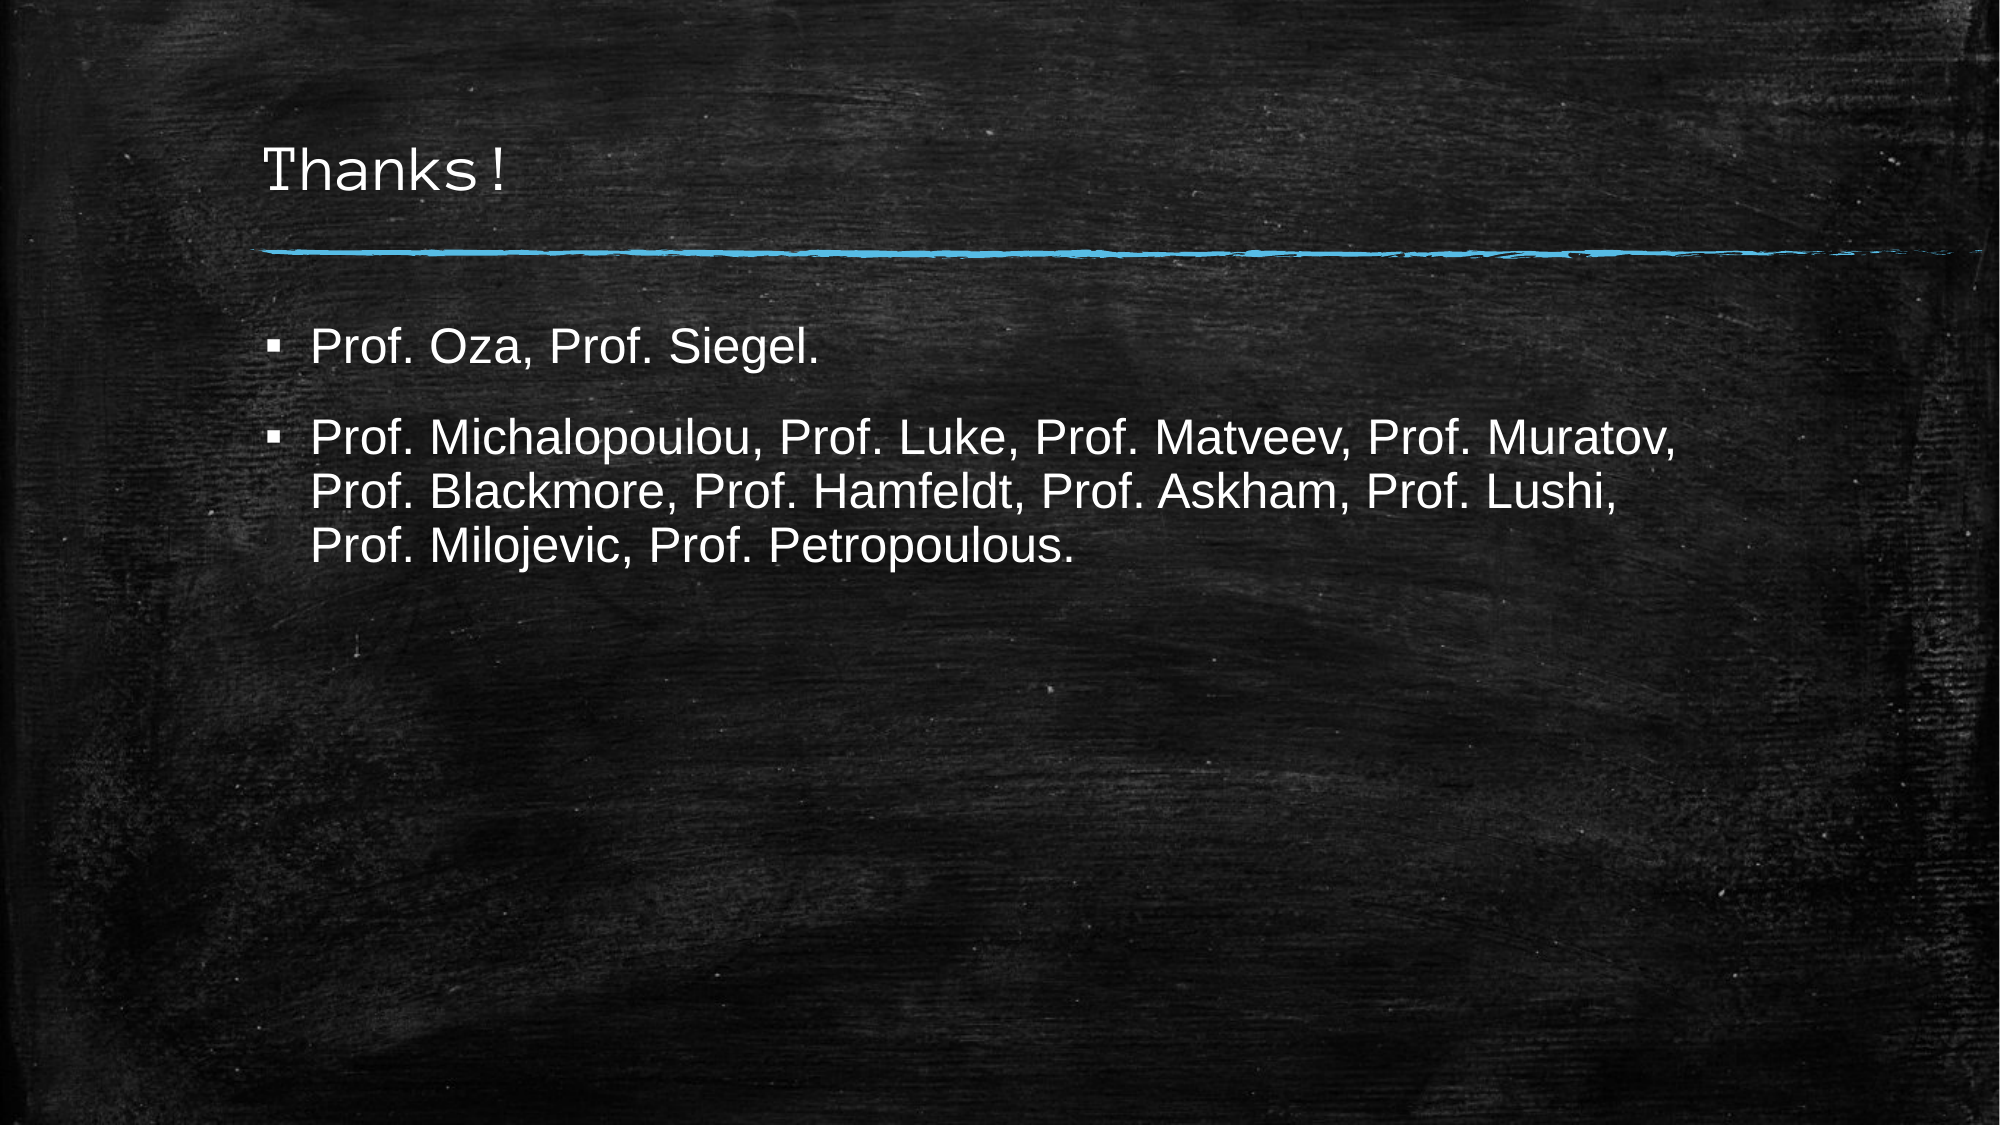

# Thanks!
Prof. Oza, Prof. Siegel.
Prof. Michalopoulou, Prof. Luke, Prof. Matveev, Prof. Muratov, Prof. Blackmore, Prof. Hamfeldt, Prof. Askham, Prof. Lushi, Prof. Milojevic, Prof. Petropoulous.